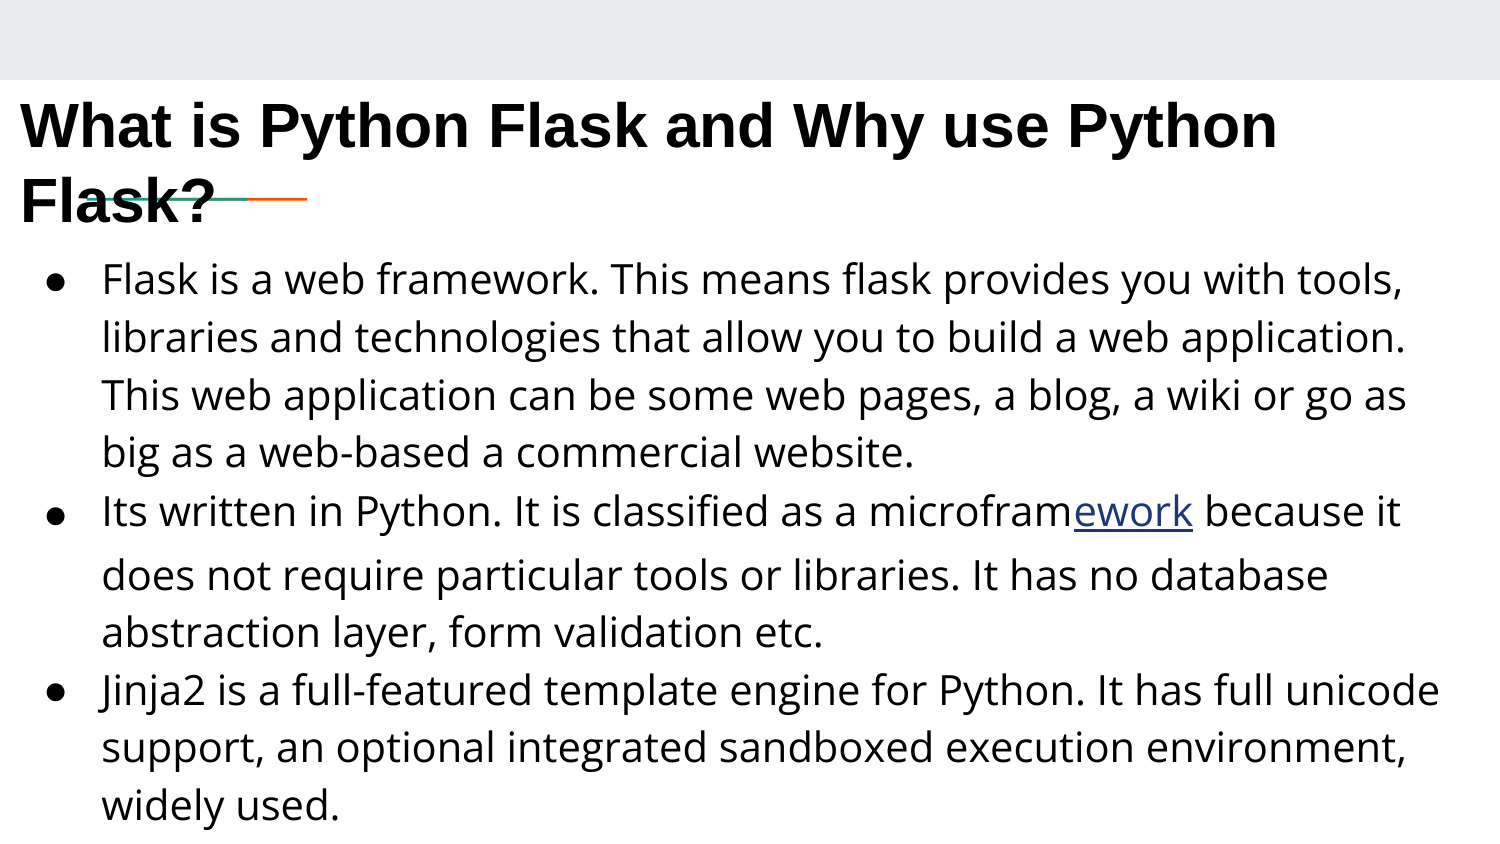

# What is Python Flask and Why use Python Flask?
Flask is a web framework. This means flask provides you with tools, libraries and technologies that allow you to build a web application. This web application can be some web pages, a blog, a wiki or go as big as a web-based a commercial website.
Its written in Python. It is classified as a microframework because it does not require particular tools or libraries. It has no database abstraction layer, form validation etc.
Jinja2 is a full-featured template engine for Python. It has full unicode support, an optional integrated sandboxed execution environment, widely used.